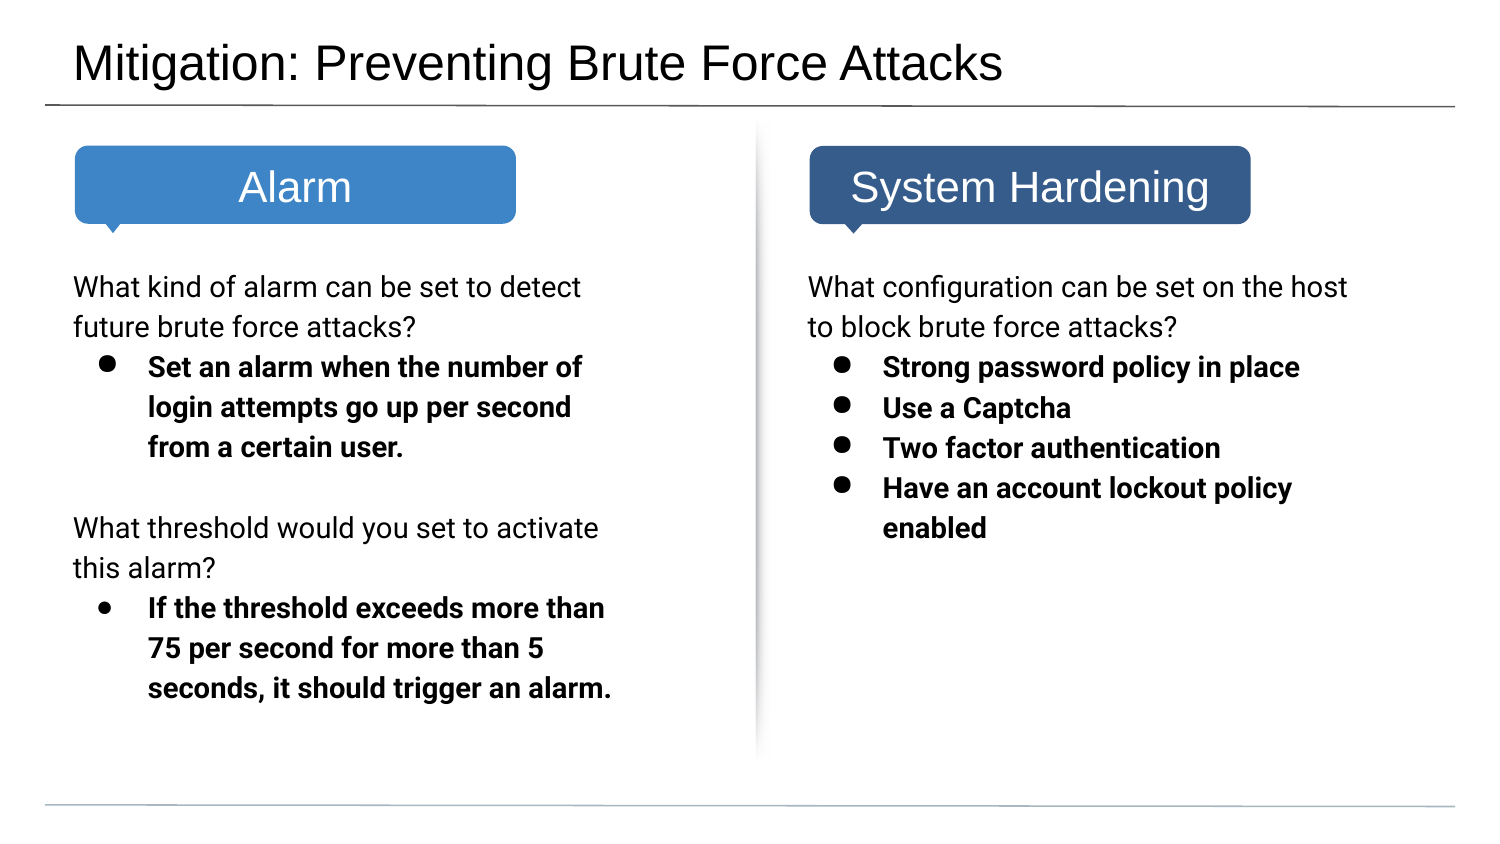

# Mitigation: Preventing Brute Force Attacks
What kind of alarm can be set to detect future brute force attacks?
Set an alarm when the number of login attempts go up per second from a certain user.

What threshold would you set to activate this alarm?
If the threshold exceeds more than 75 per second for more than 5 seconds, it should trigger an alarm.

What configuration can be set on the host to block brute force attacks?
Strong password policy in place
Use a Captcha
Two factor authentication
Have an account lockout policy enabled